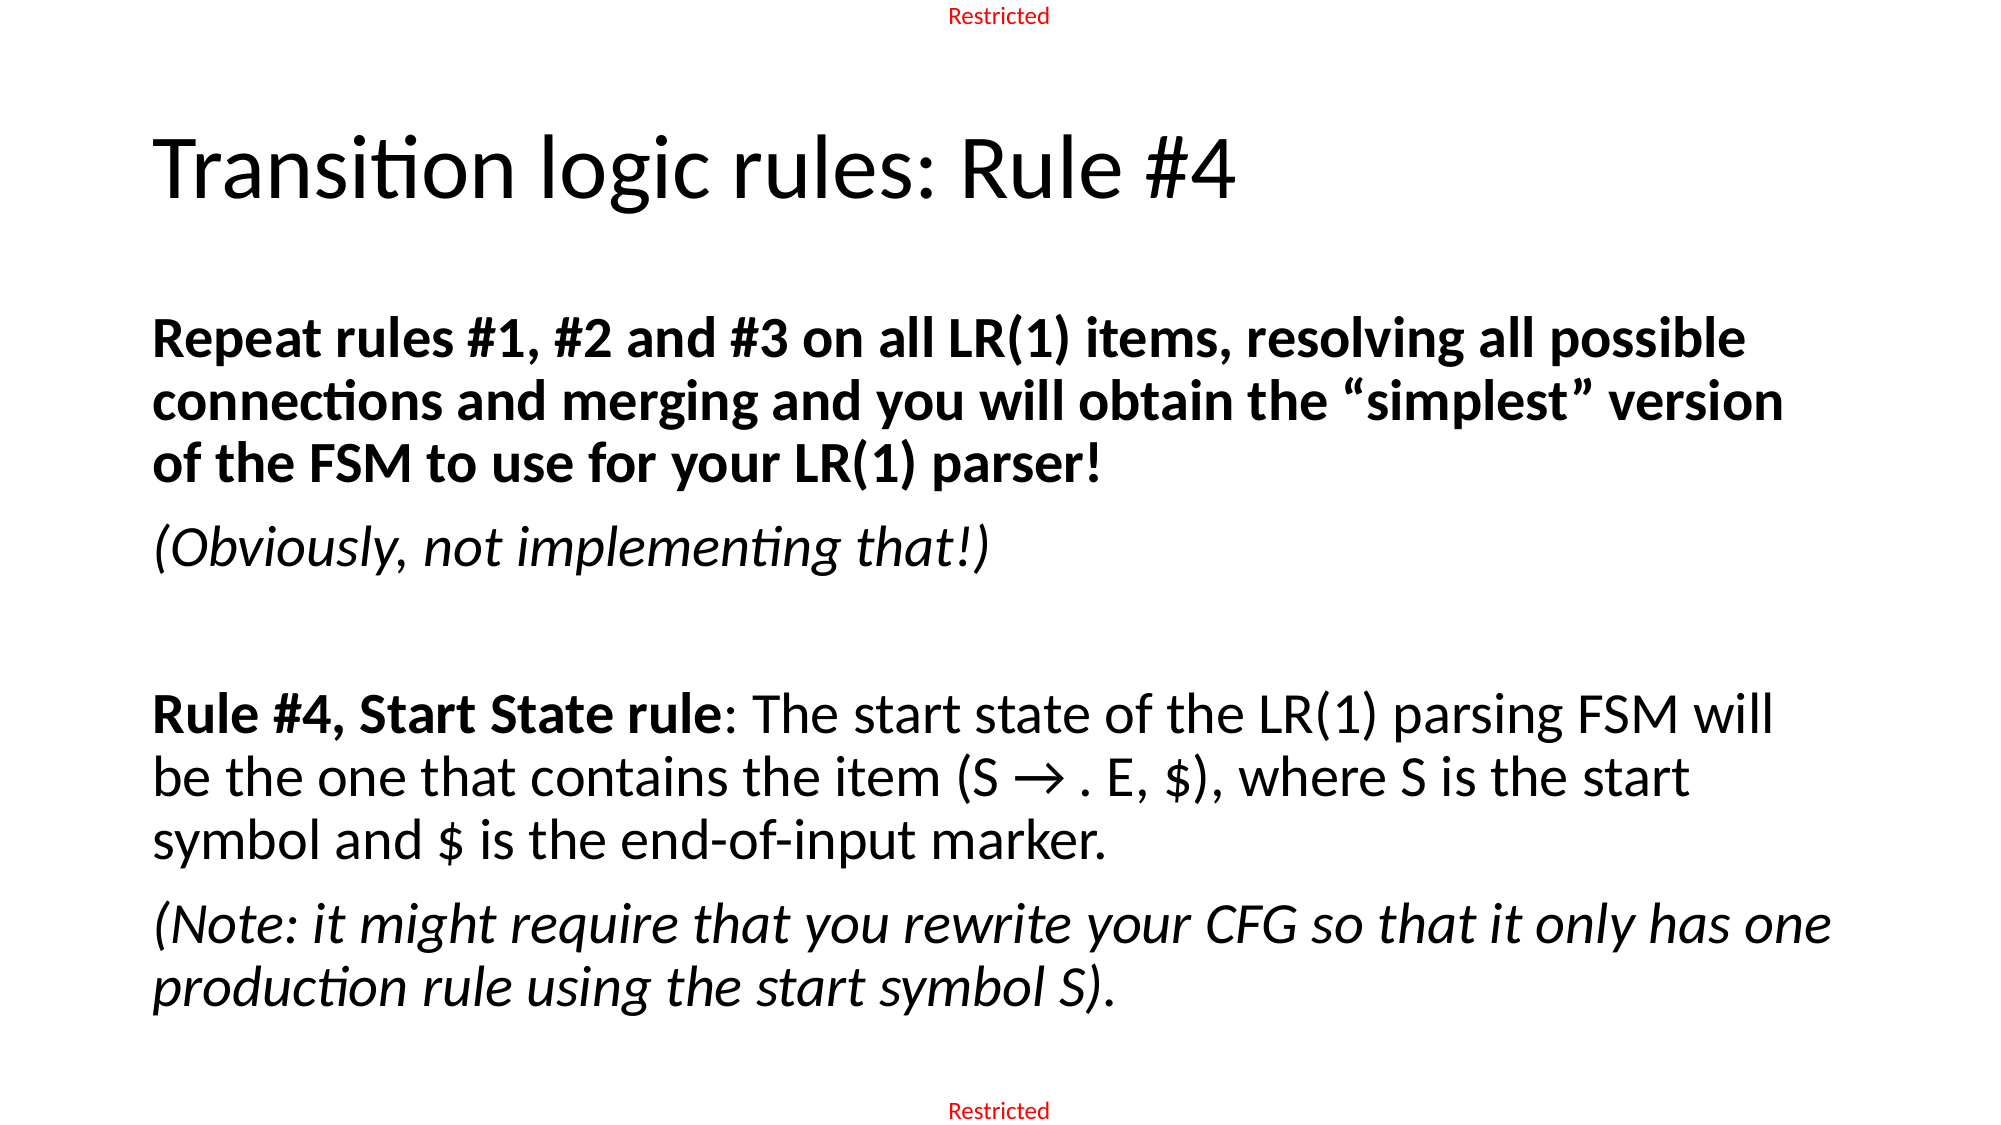

# Transition logic rules: Rule #4
Repeat rules #1, #2 and #3 on all LR(1) items, resolving all possible connections and merging and you will obtain the “simplest” version of the FSM to use for your LR(1) parser!
(Obviously, not implementing that!)

Rule #4, Start State rule: The start state of the LR(1) parsing FSM will be the one that contains the item (S → . E, $), where S is the start symbol and $ is the end-of-input marker.
(Note: it might require that you rewrite your CFG so that it only has one production rule using the start symbol S).